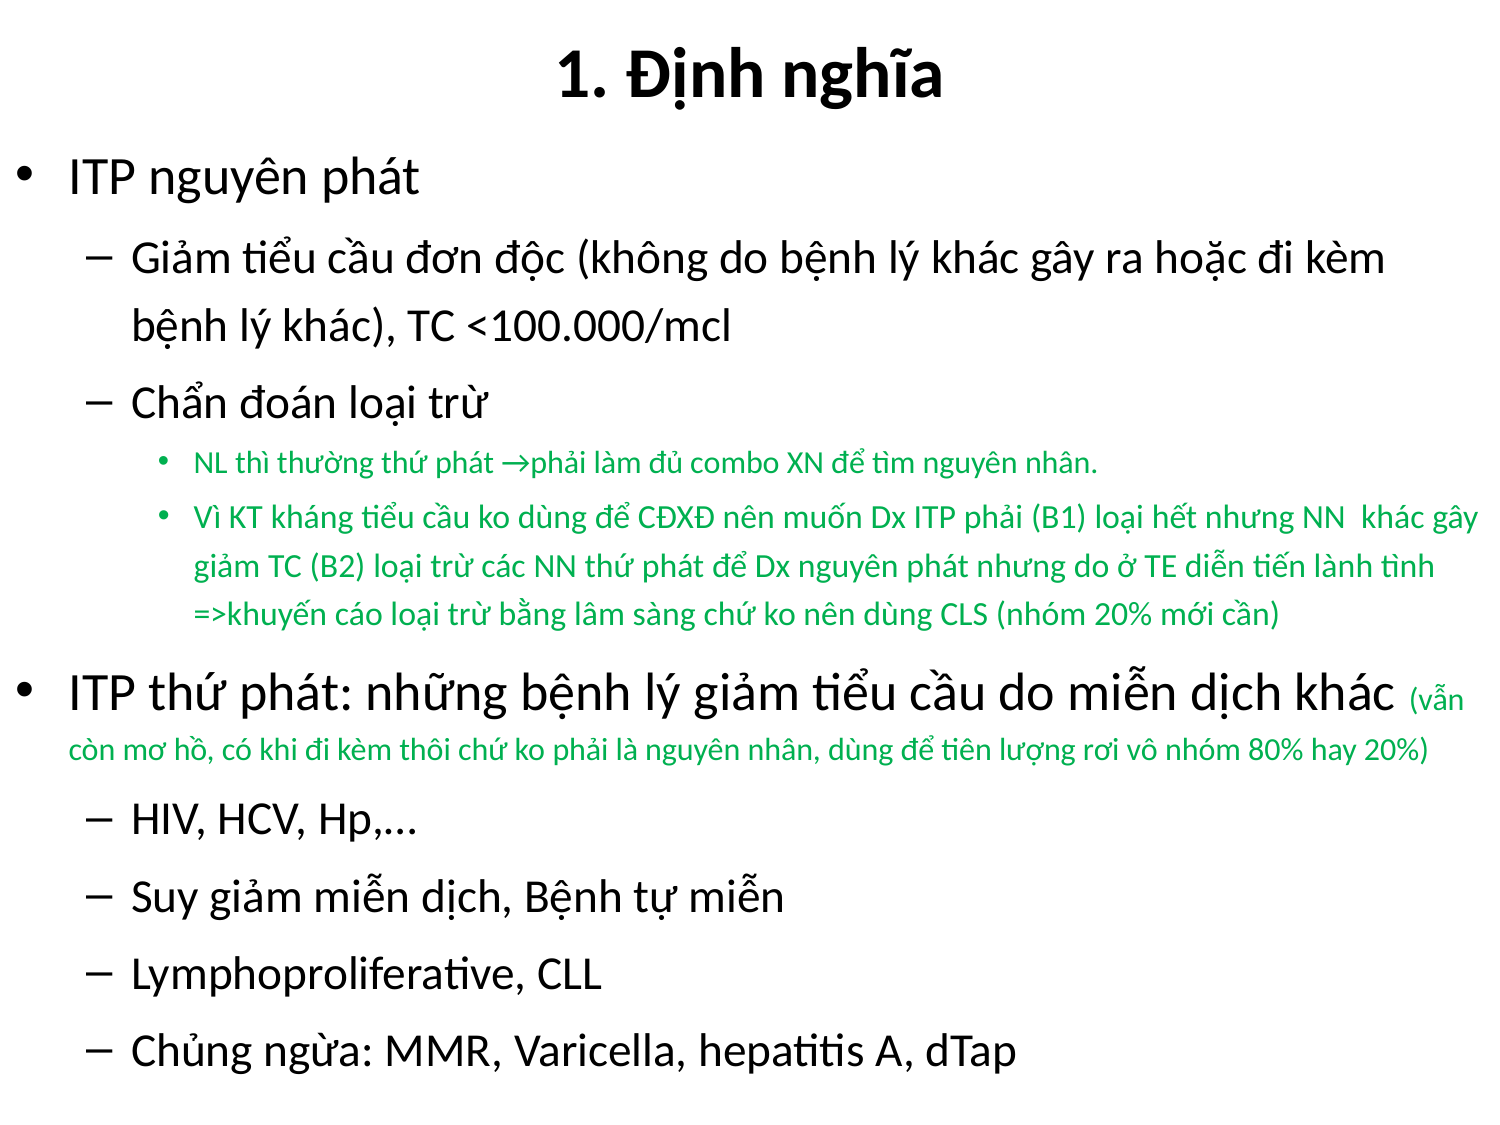

# 1. Định nghĩa
ITP nguyên phát
Giảm tiểu cầu đơn độc (không do bệnh lý khác gây ra hoặc đi kèm bệnh lý khác), TC <100.000/mcl
Chẩn đoán loại trừ
NL thì thường thứ phát →phải làm đủ combo XN để tìm nguyên nhân.
Vì KT kháng tiểu cầu ko dùng để CĐXĐ nên muốn Dx ITP phải (B1) loại hết nhưng NN  khác gây giảm TC (B2) loại trừ các NN thứ phát để Dx nguyên phát nhưng do ở TE diễn tiến lành tình =>khuyến cáo loại trừ bằng lâm sàng chứ ko nên dùng CLS (nhóm 20% mới cần)
ITP thứ phát: những bệnh lý giảm tiểu cầu do miễn dịch khác (vẫn còn mơ hồ, có khi đi kèm thôi chứ ko phải là nguyên nhân, dùng để tiên lượng rơi vô nhóm 80% hay 20%)
HIV, HCV, Hp,…
Suy giảm miễn dịch, Bệnh tự miễn
Lymphoproliferative, CLL
Chủng ngừa: MMR, Varicella, hepatitis A, dTap